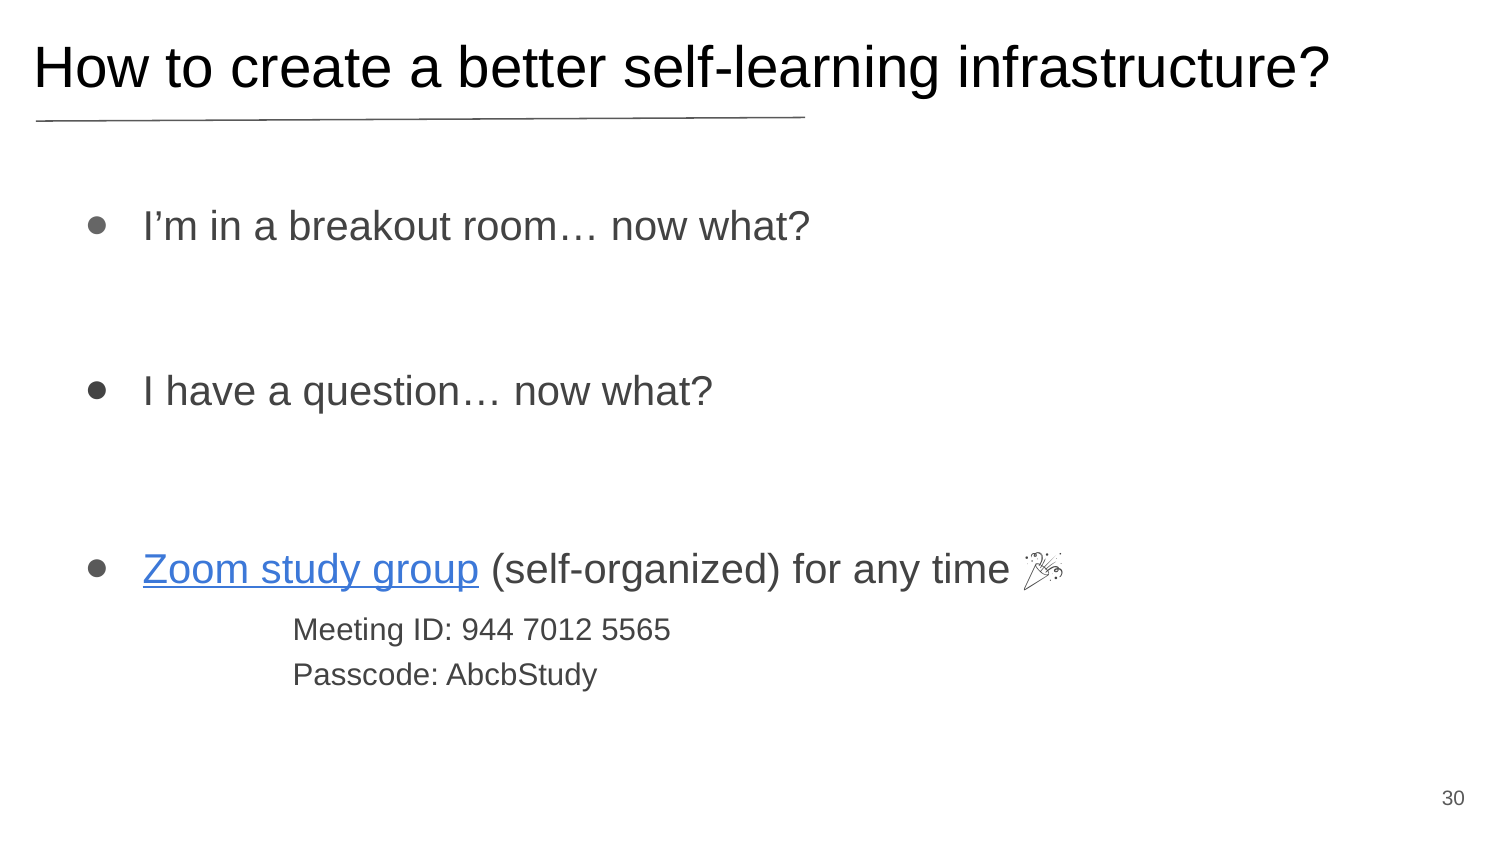

How to create a better self-learning infrastructure?
I’m in a breakout room… now what?
I have a question… now what?

Zoom study group (self-organized) for any time 🎉
	Meeting ID: 944 7012 5565
 	Passcode: AbcbStudy
30